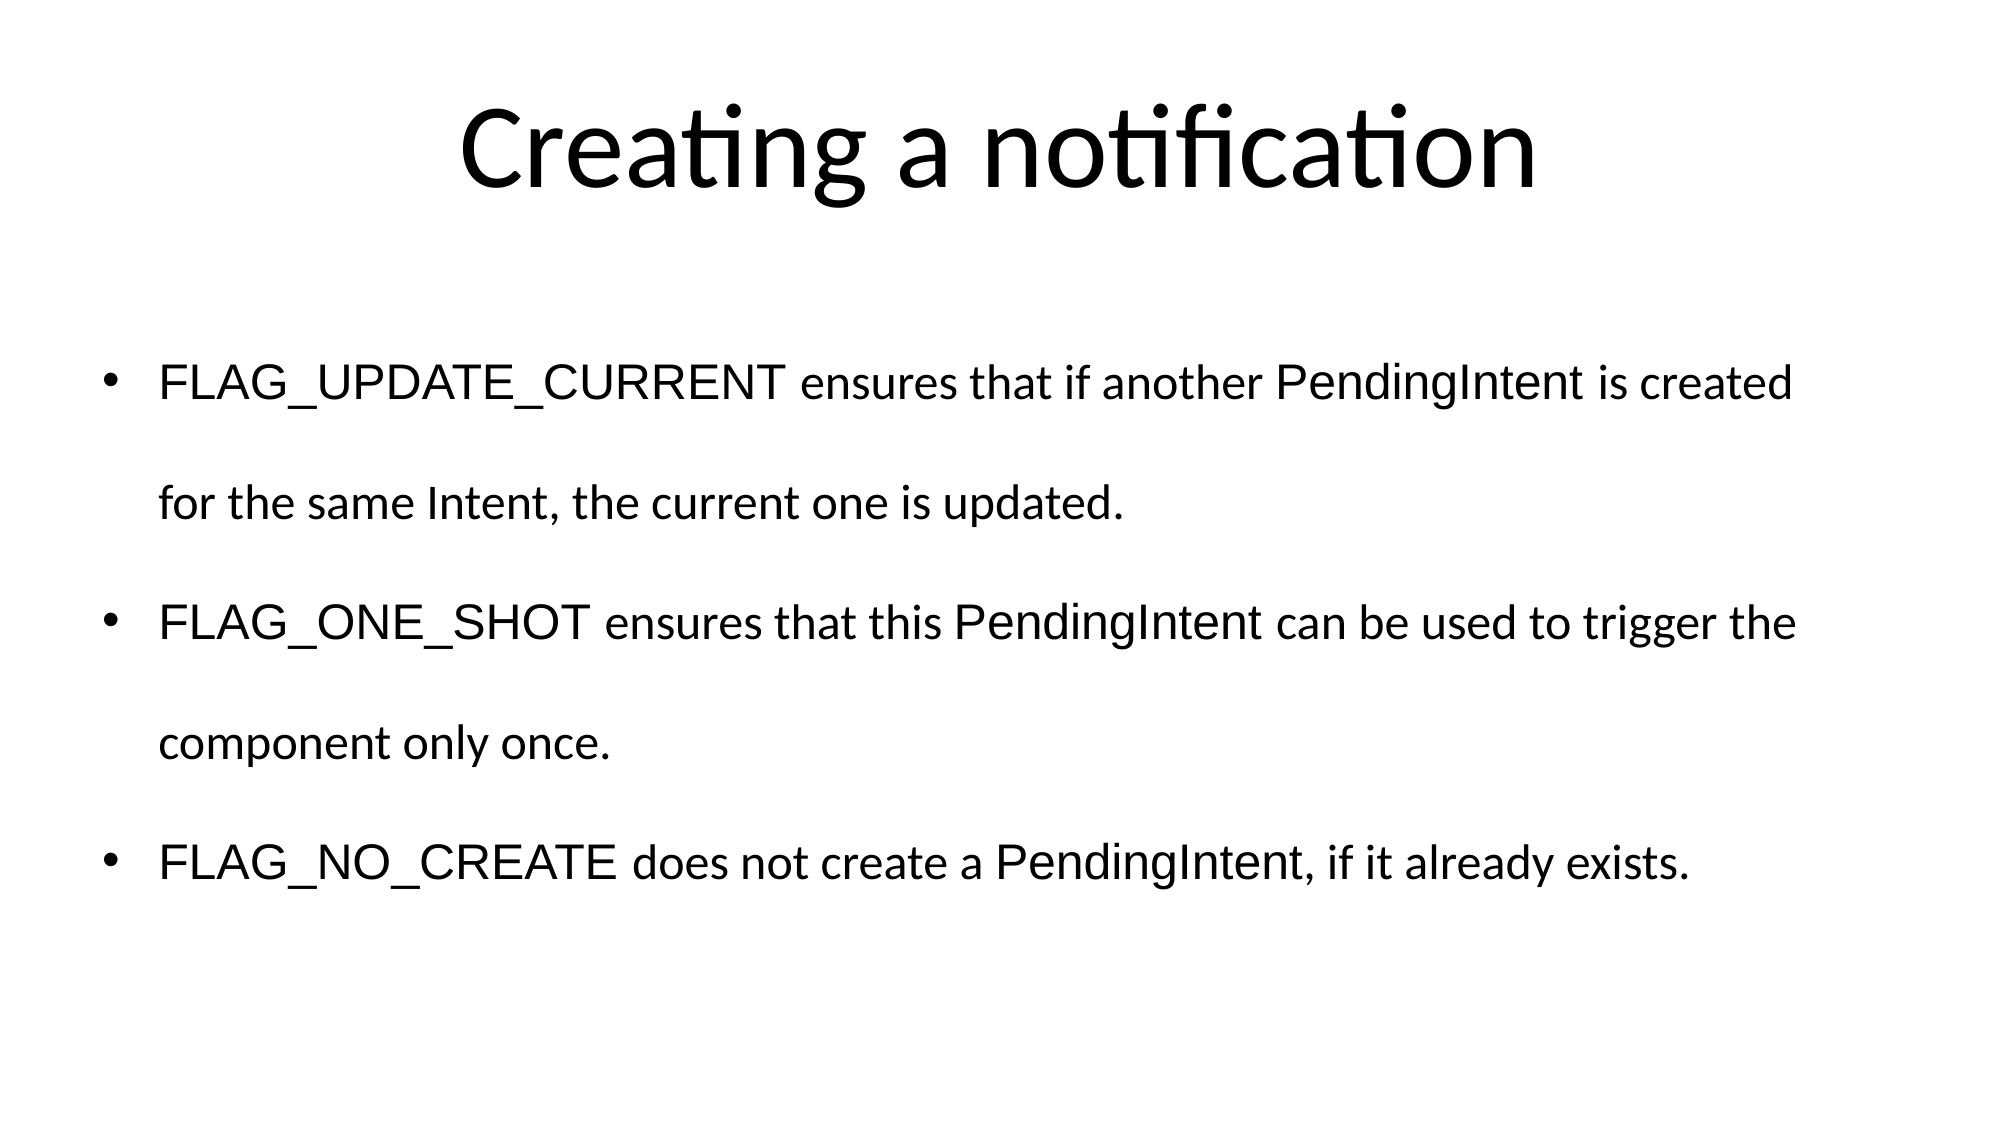

# Creating a notification
FLAG_UPDATE_CURRENT ensures that if another PendingIntent is created for the same Intent, the current one is updated.
FLAG_ONE_SHOT ensures that this PendingIntent can be used to trigger the component only once.
FLAG_NO_CREATE does not create a PendingIntent, if it already exists.